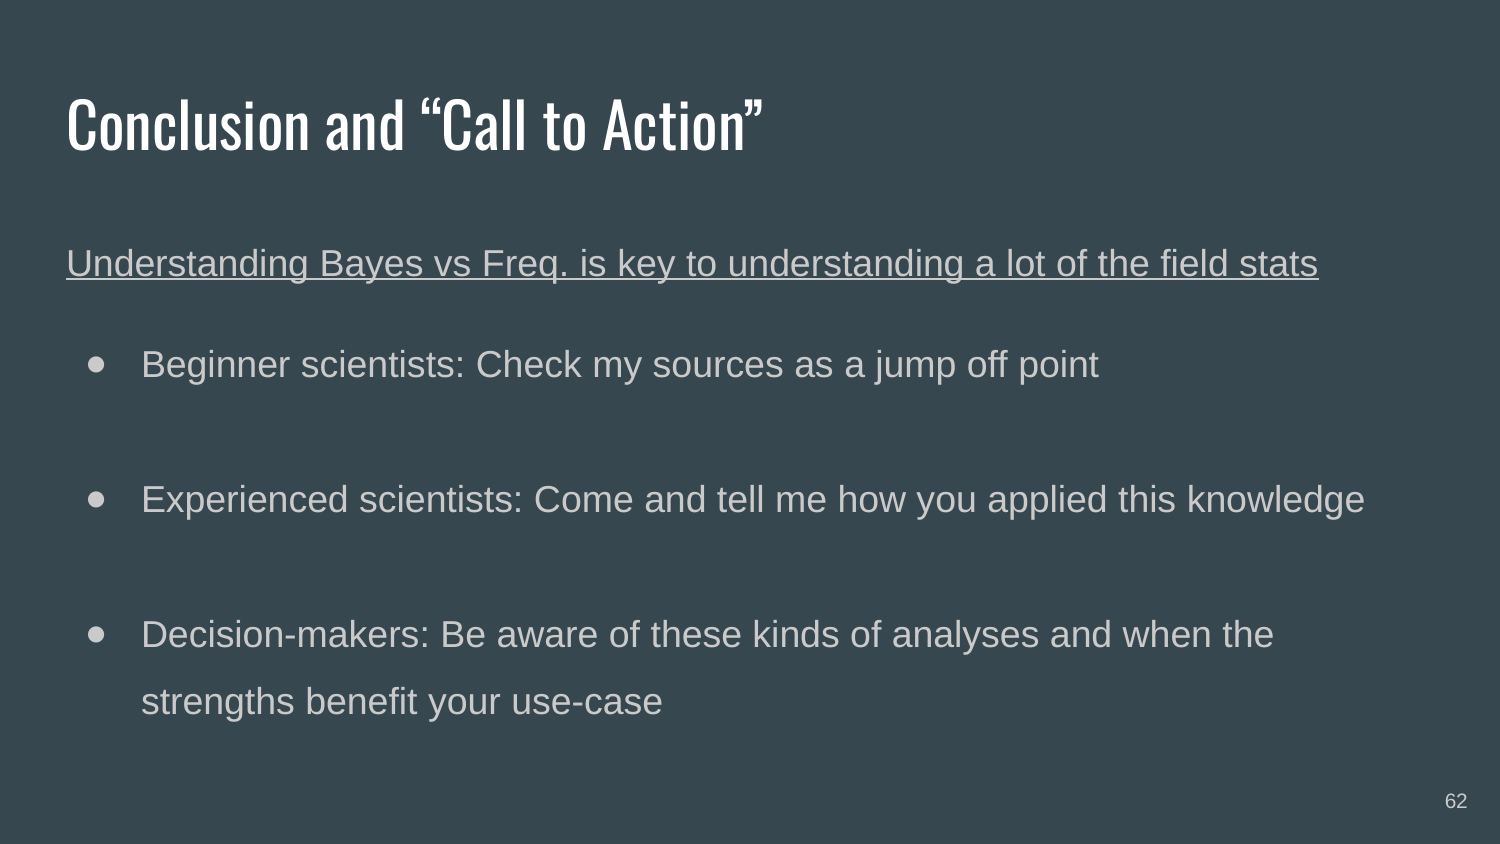

# Conclusion and “Call to Action”
Understanding Bayes vs Freq. is key to understanding a lot of the field stats
Beginner scientists: Check my sources as a jump off point
Experienced scientists: Come and tell me how you applied this knowledge
Decision-makers: Be aware of these kinds of analyses and when the strengths benefit your use-case
62